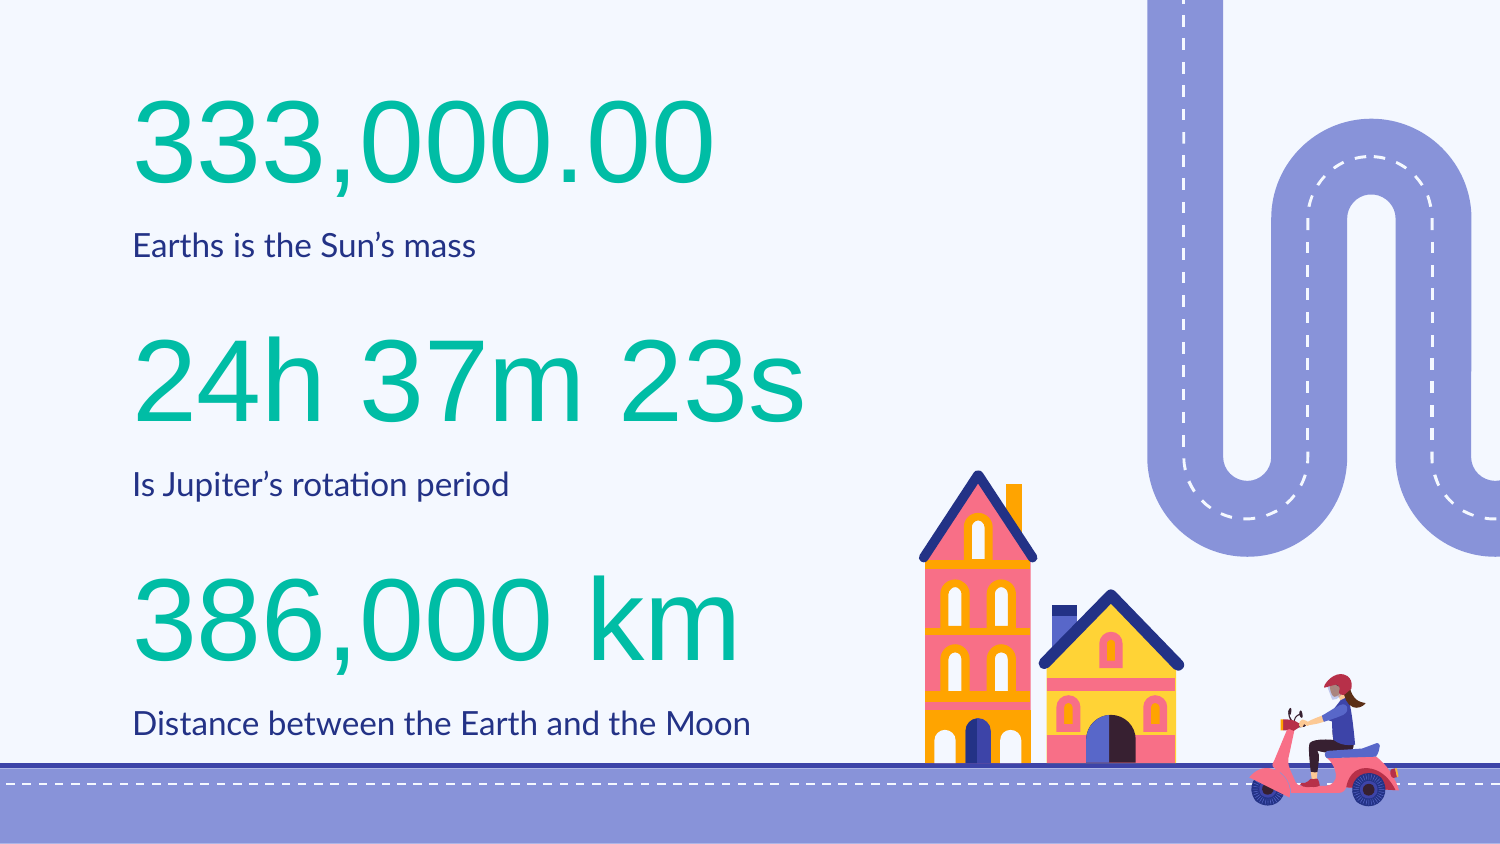

# 333,000.00
Earths is the Sun’s mass
24h 37m 23s
Is Jupiter’s rotation period

386,000 km

Distance between the Earth and the Moon